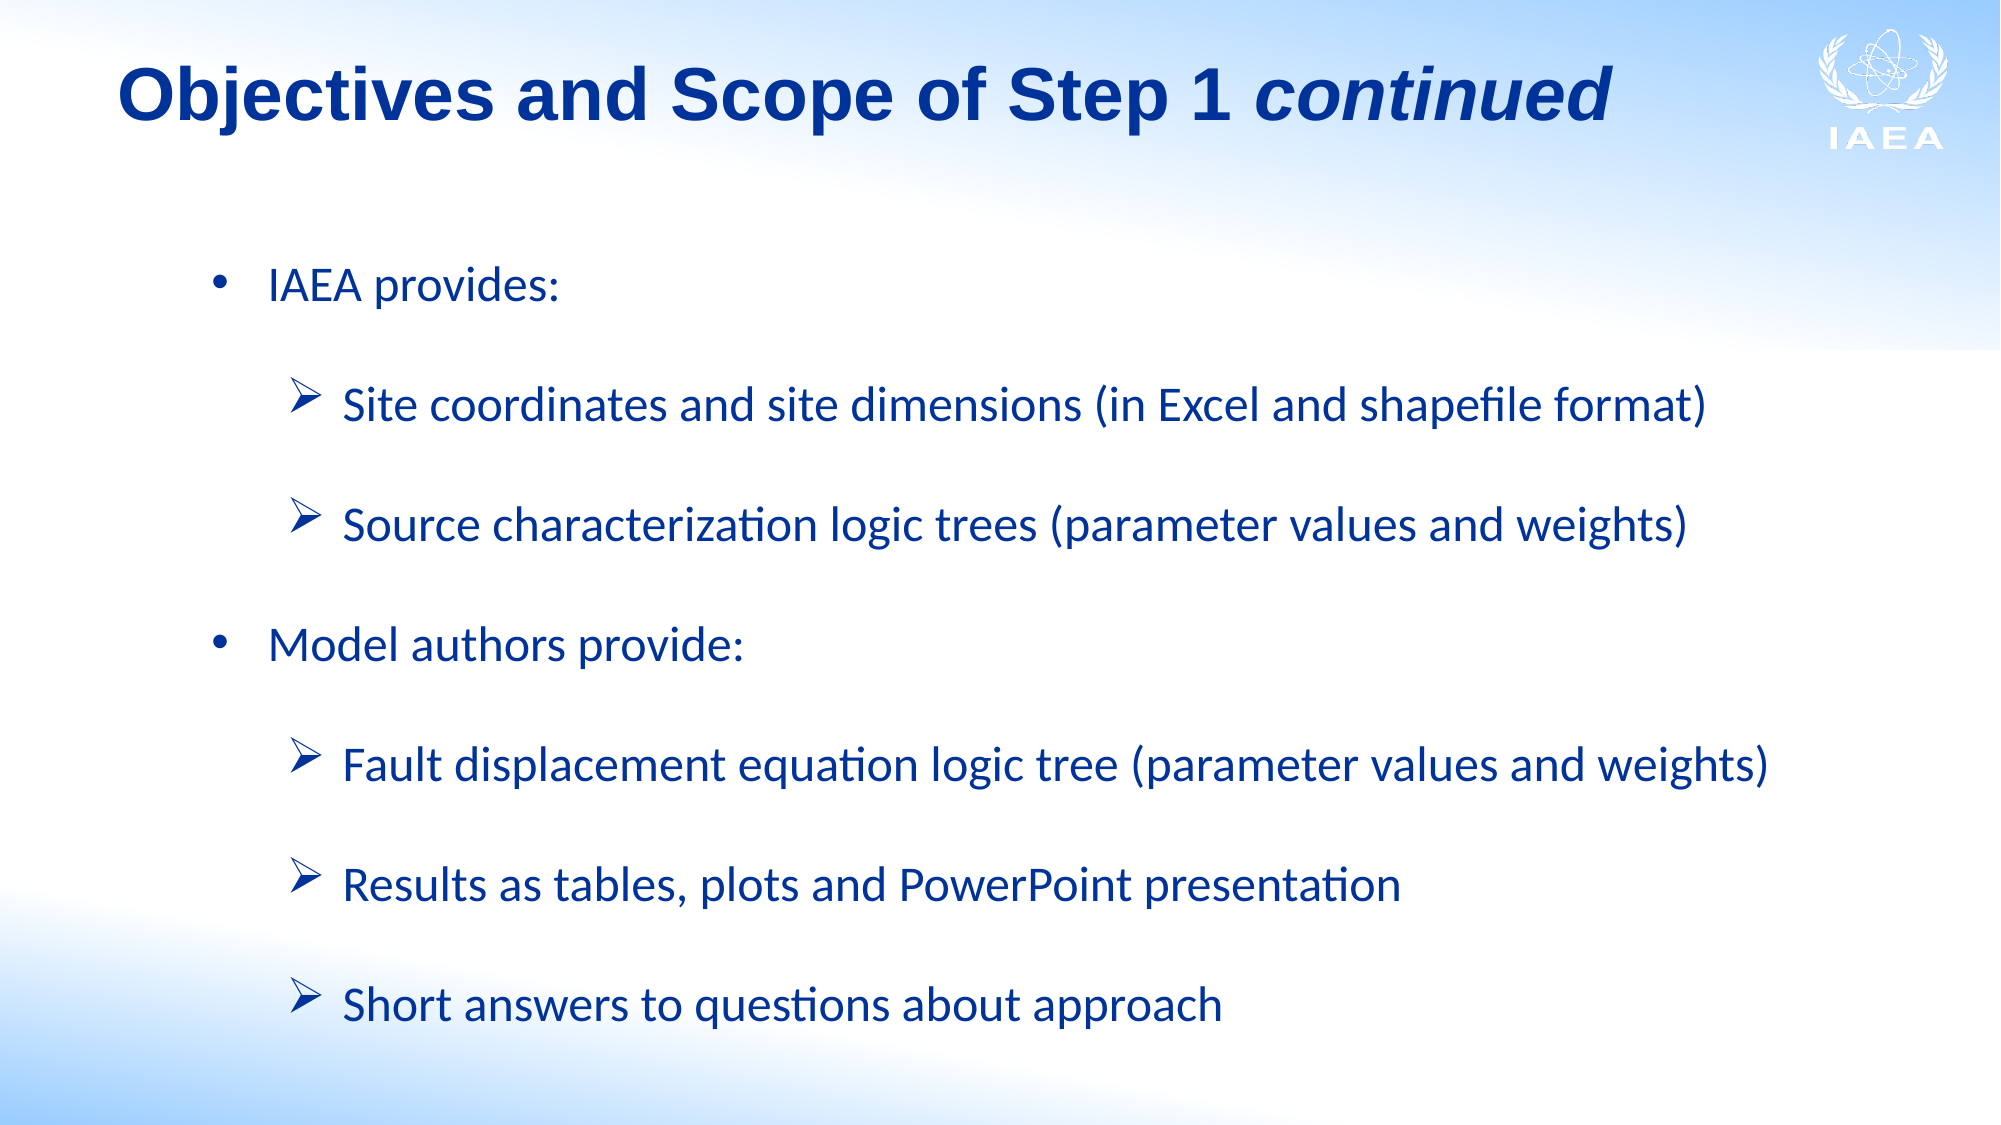

# Objectives and Scope of Step 1 continued
IAEA provides:

Site coordinates and site dimensions (in Excel and shapefile format)

Source characterization logic trees (parameter values and weights)

Model authors provide:

Fault displacement equation logic tree (parameter values and weights)

Results as tables, plots and PowerPoint presentation

Short answers to questions about approach